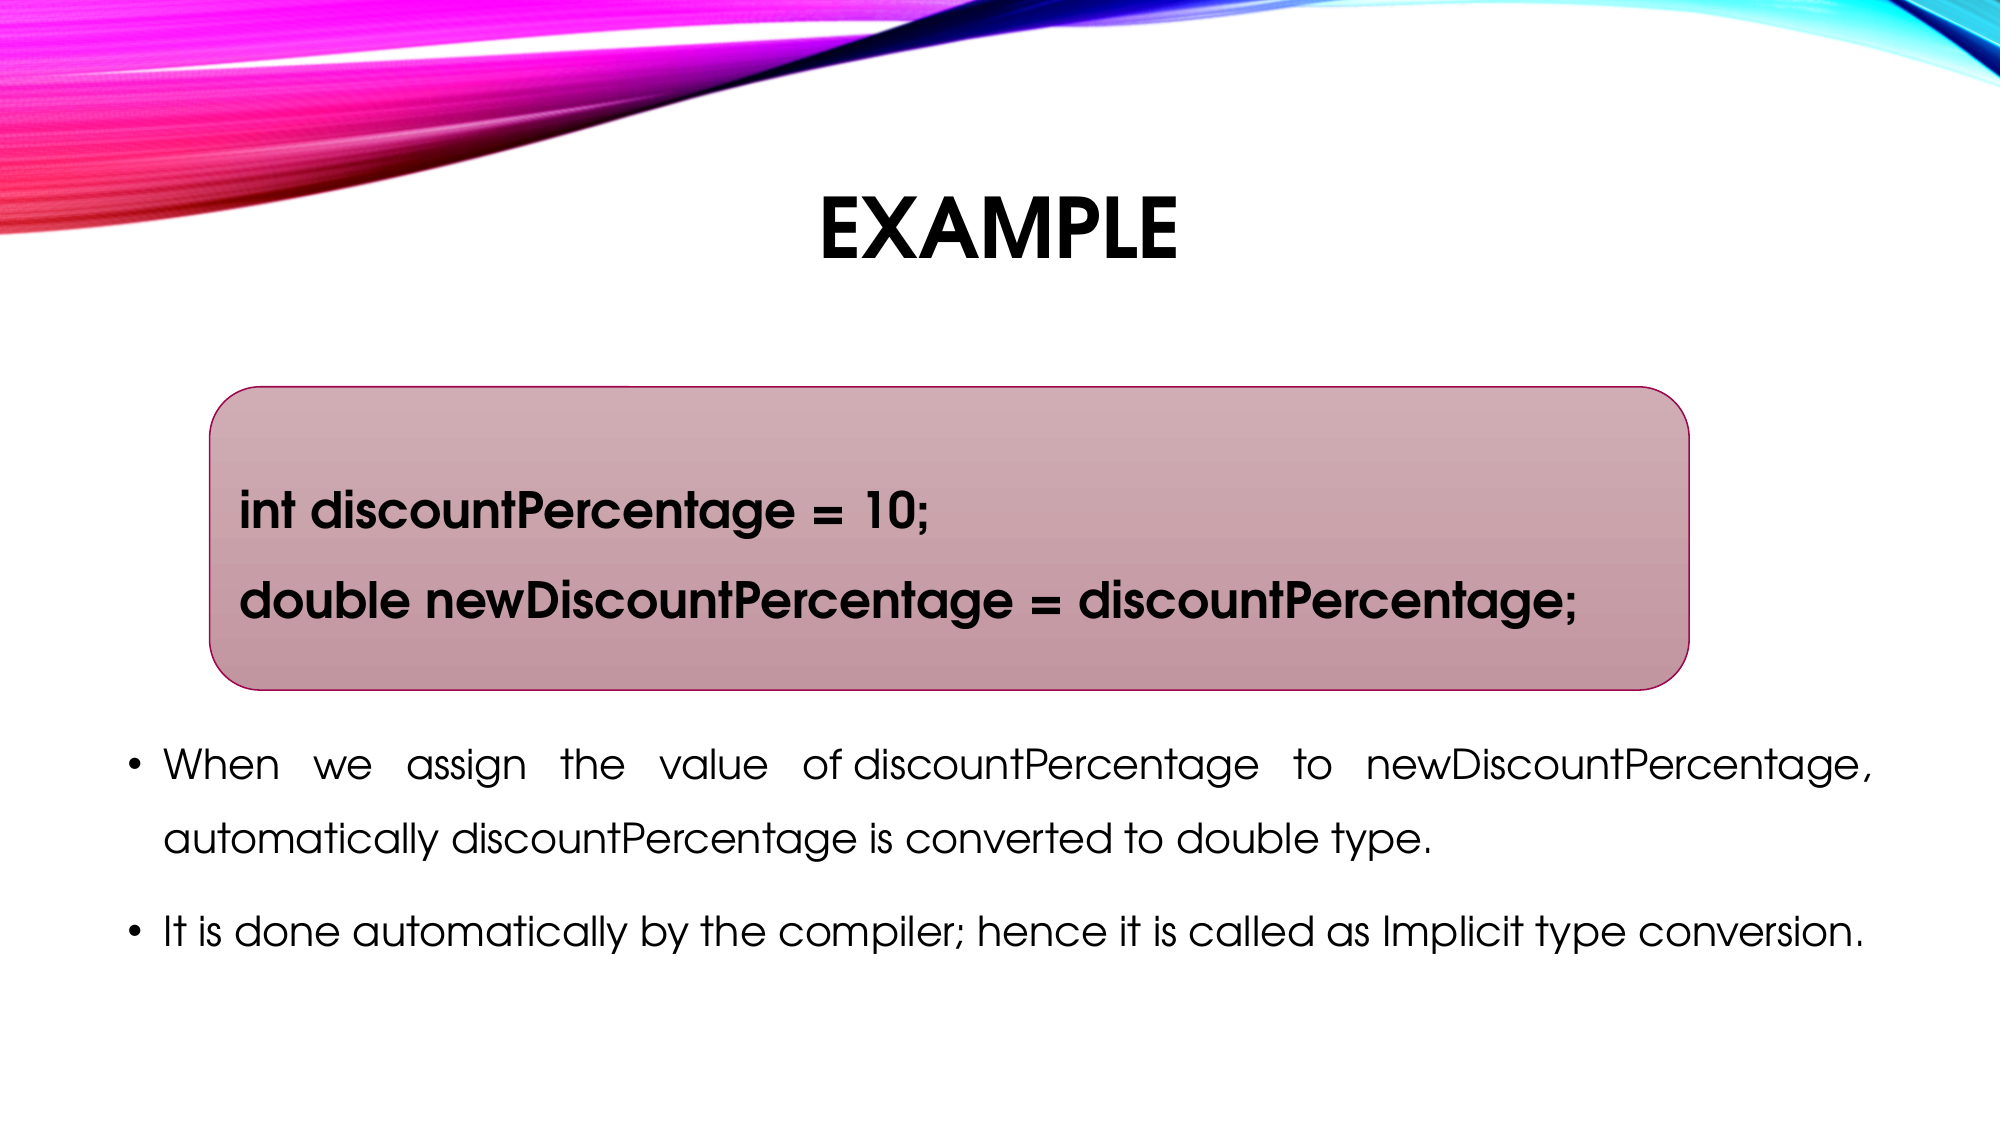

# EXAMPLE

When we assign the value of discountPercentage to newDiscountPercentage, automatically discountPercentage is converted to double type.
It is done automatically by the compiler; hence it is called as Implicit type conversion.
int discountPercentage = 10;
double newDiscountPercentage = discountPercentage;